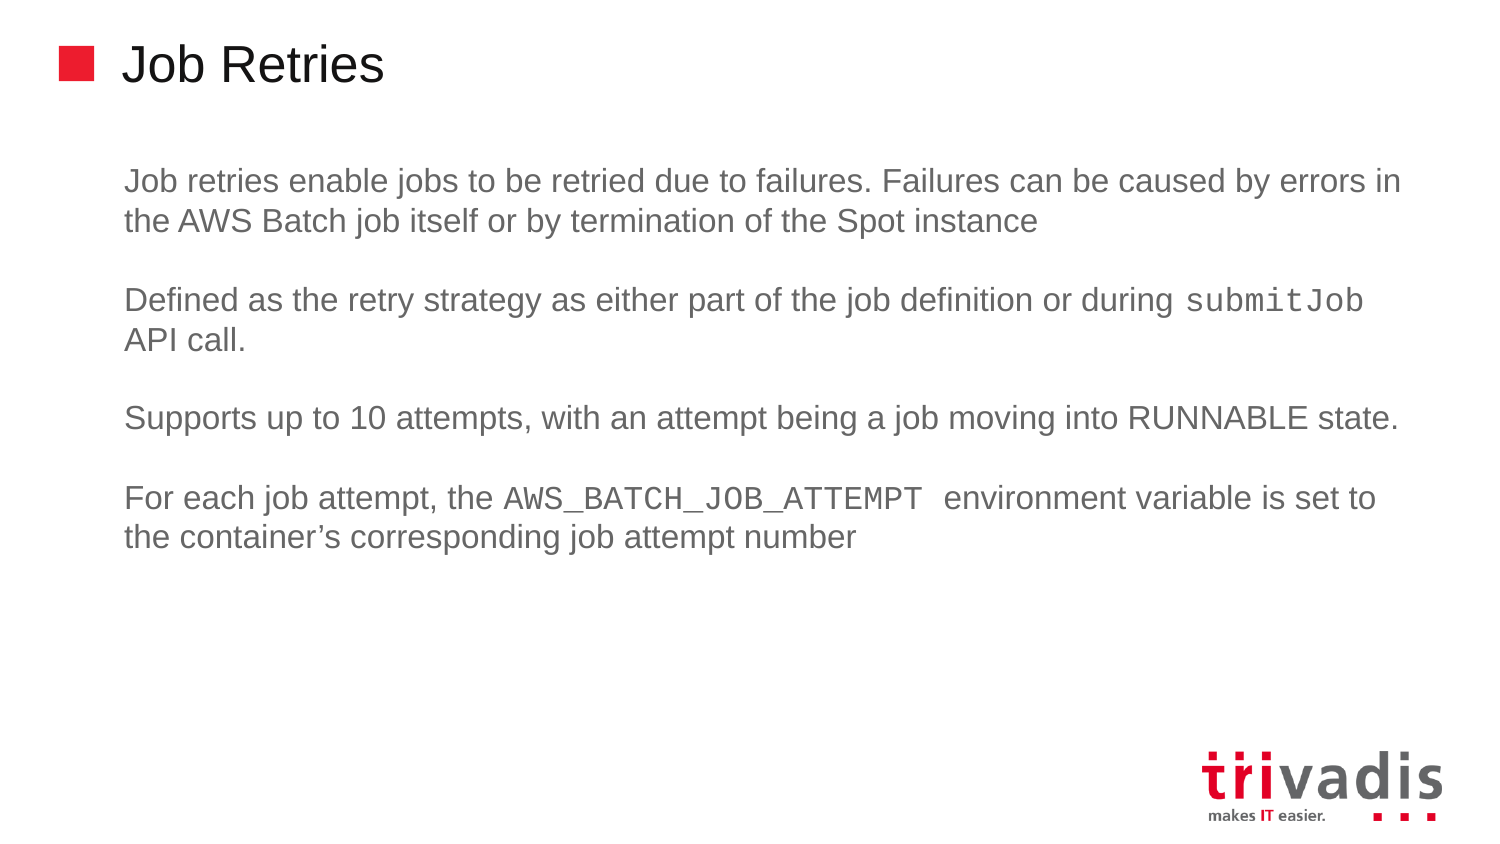

# Job Retries
Job retries enable jobs to be retried due to failures. Failures can be caused by errors in the AWS Batch job itself or by termination of the Spot instance

Defined as the retry strategy as either part of the job definition or during submitJob API call.

Supports up to 10 attempts, with an attempt being a job moving into RUNNABLE state.

For each job attempt, the AWS_BATCH_JOB_ATTEMPT environment variable is set to the container’s corresponding job attempt number